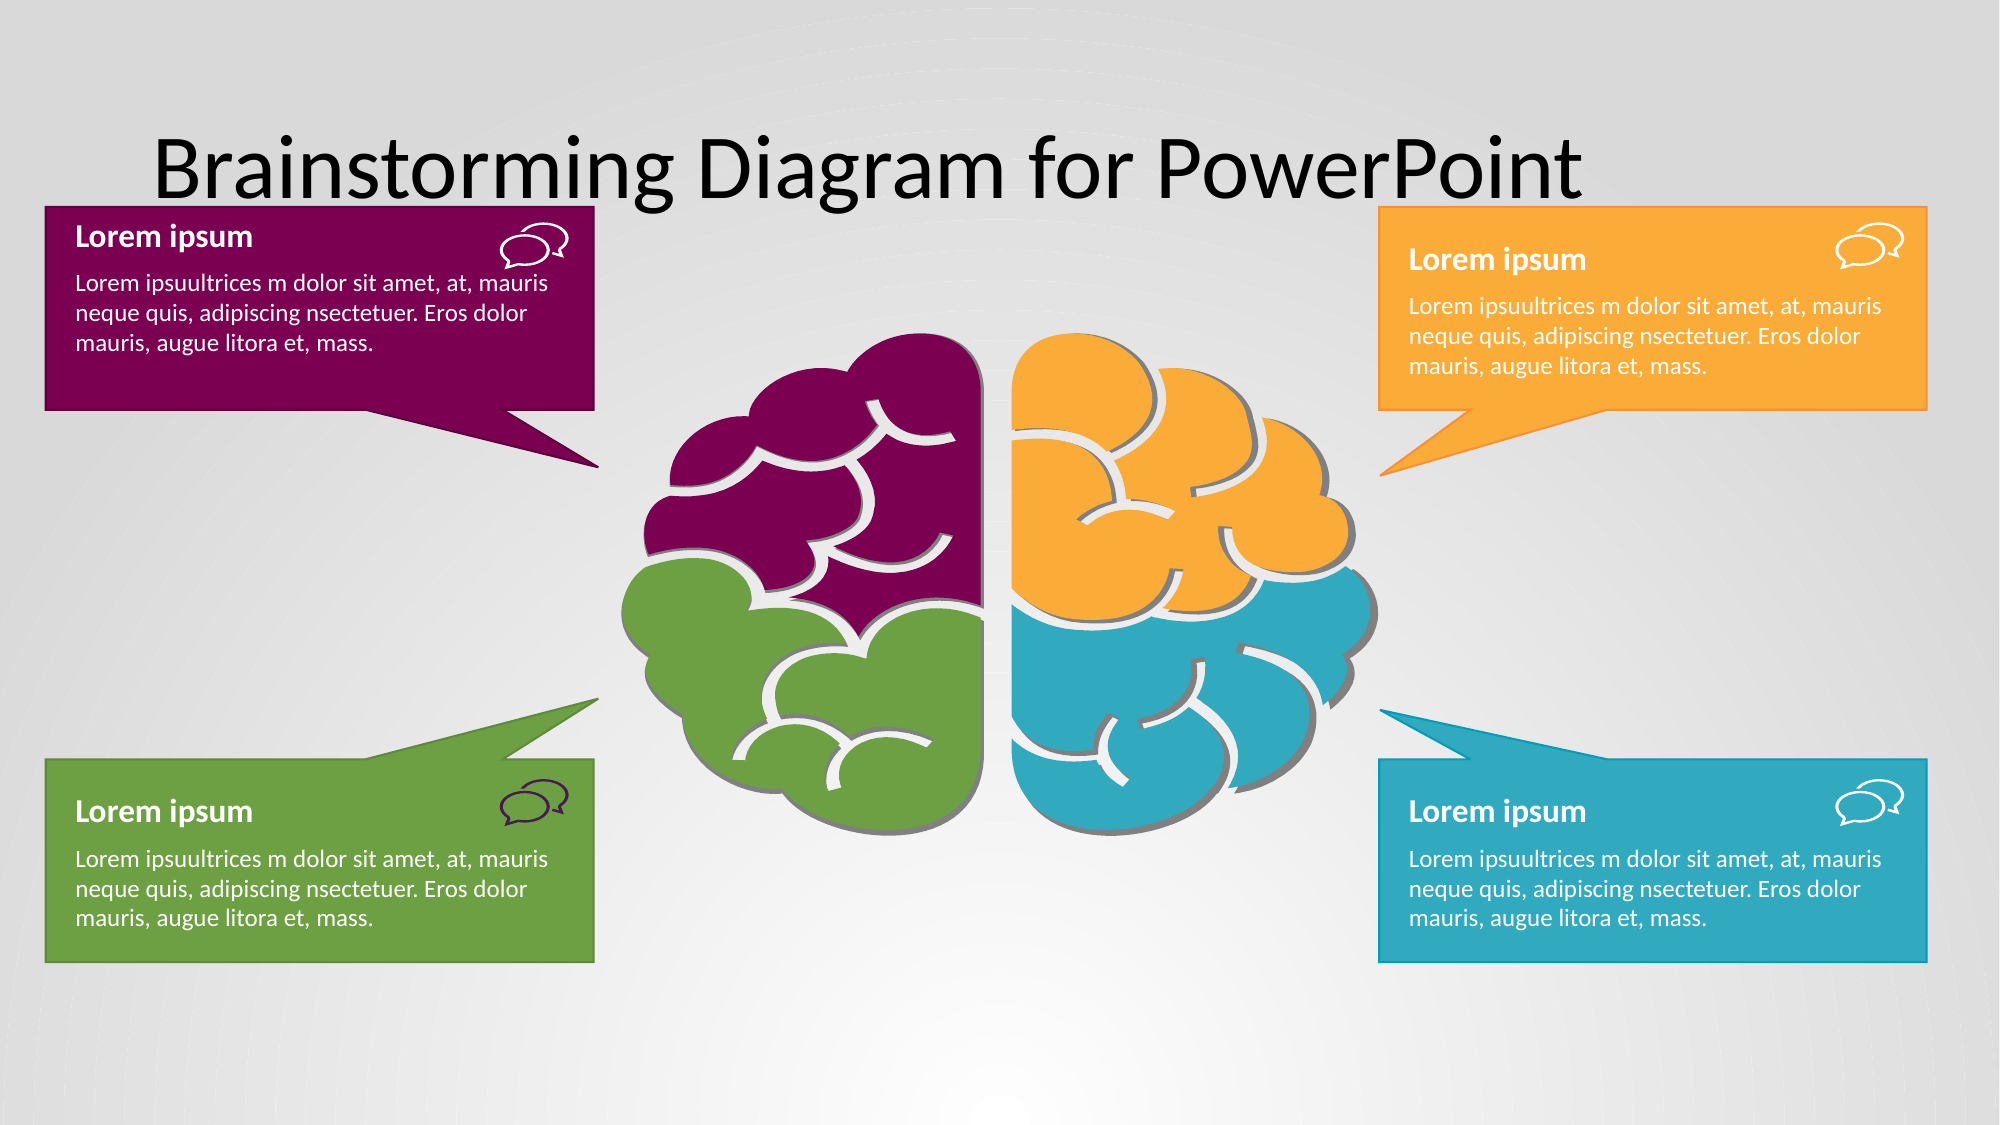

# Brainstorming Diagram for PowerPoint
Lorem ipsum
Lorem ipsuultrices m dolor sit amet, at, mauris neque quis, adipiscing nsectetuer. Eros dolor mauris, augue litora et, mass.
Lorem ipsum
Lorem ipsuultrices m dolor sit amet, at, mauris neque quis, adipiscing nsectetuer. Eros dolor mauris, augue litora et, mass.

Lorem ipsum
Lorem ipsuultrices m dolor sit amet, at, mauris neque quis, adipiscing nsectetuer. Eros dolor mauris, augue litora et, mass.
Lorem ipsum
Lorem ipsuultrices m dolor sit amet, at, mauris neque quis, adipiscing nsectetuer. Eros dolor mauris, augue litora et, mass.